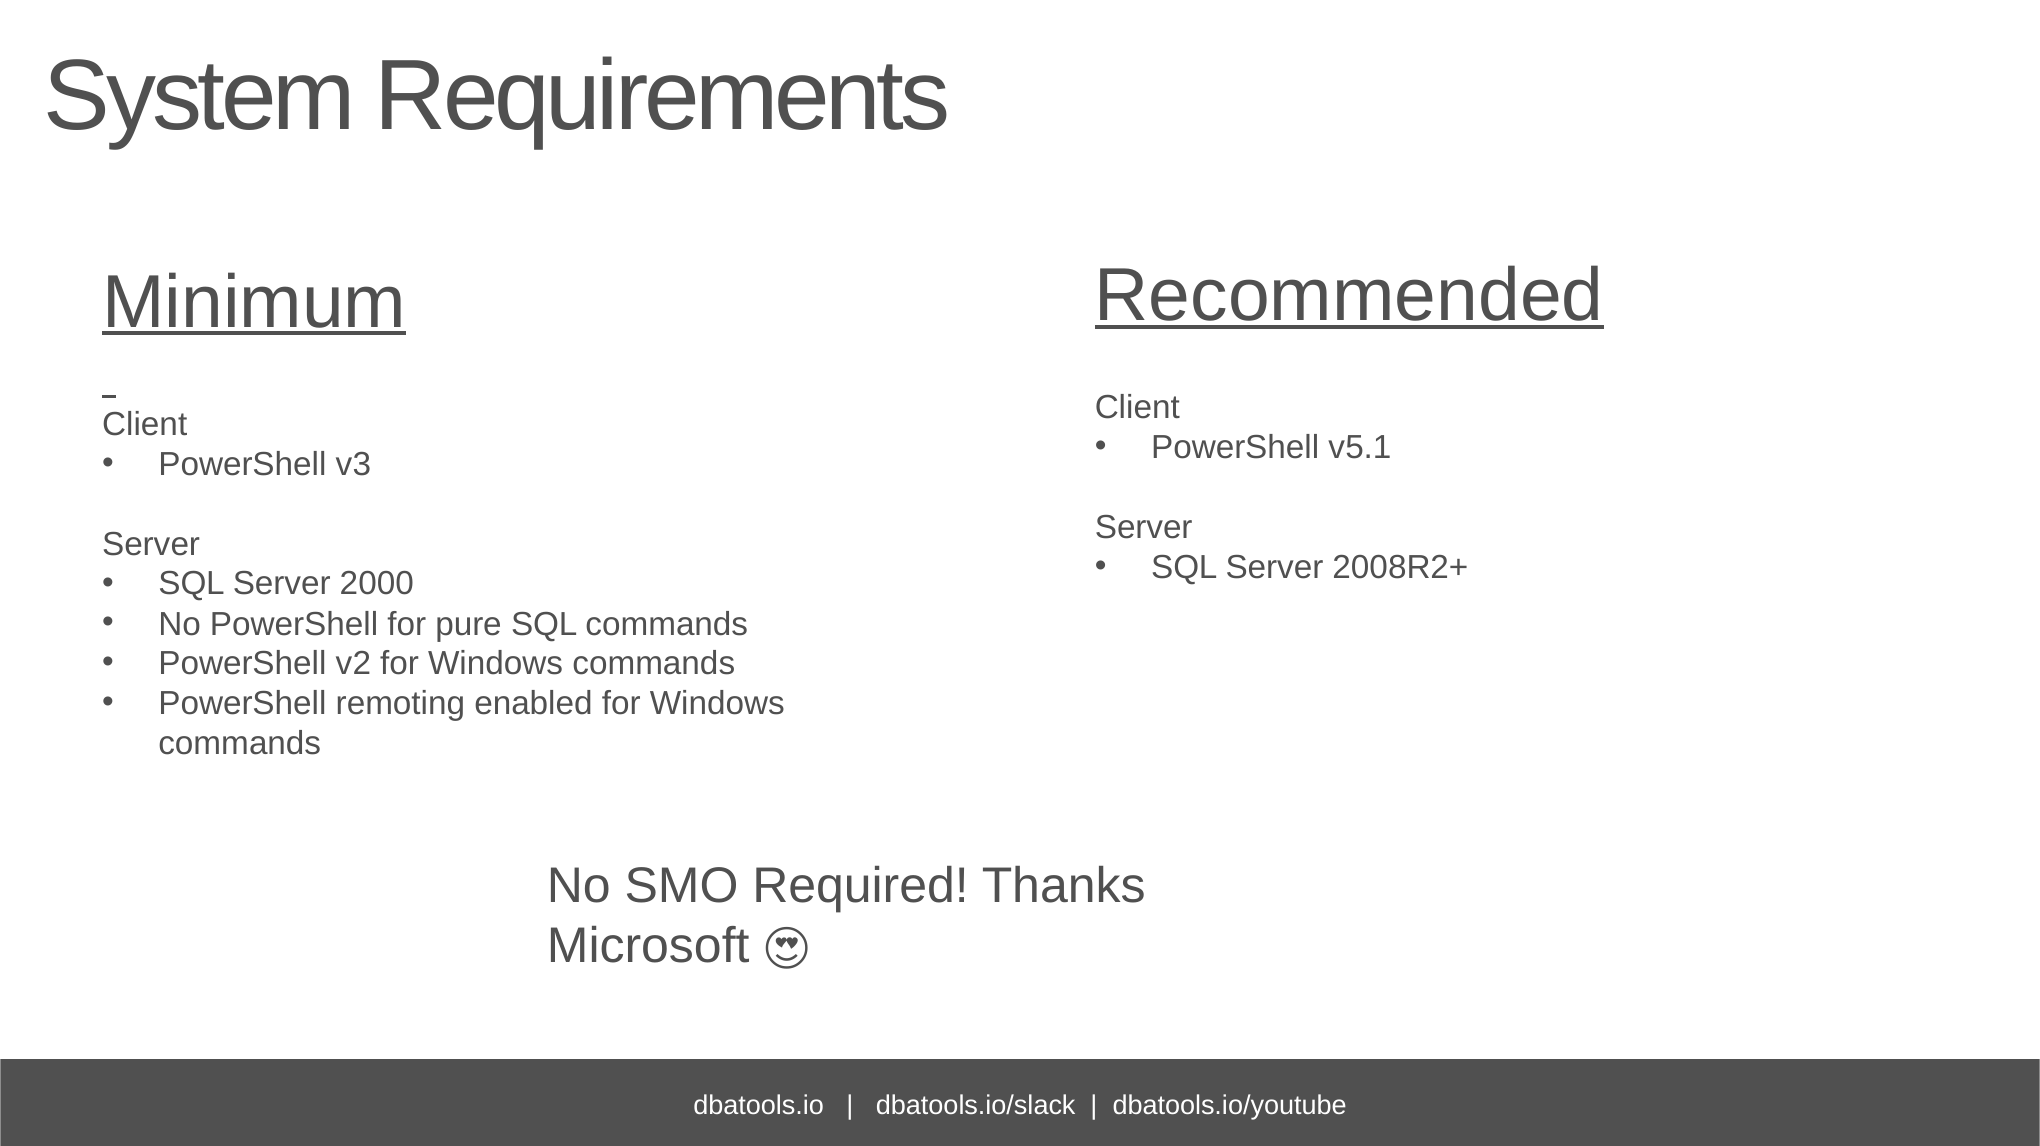

# System Requirements
Recommended
Client
PowerShell v5.1
Server
SQL Server 2008R2+

Minimum
Client
PowerShell v3
Server
SQL Server 2000
No PowerShell for pure SQL commands
PowerShell v2 for Windows commands
PowerShell remoting enabled for Windows commands
No SMO Required! Thanks Microsoft 😍

dbatools.io   |   dbatools.io/slack  |  dbatools.io/youtube